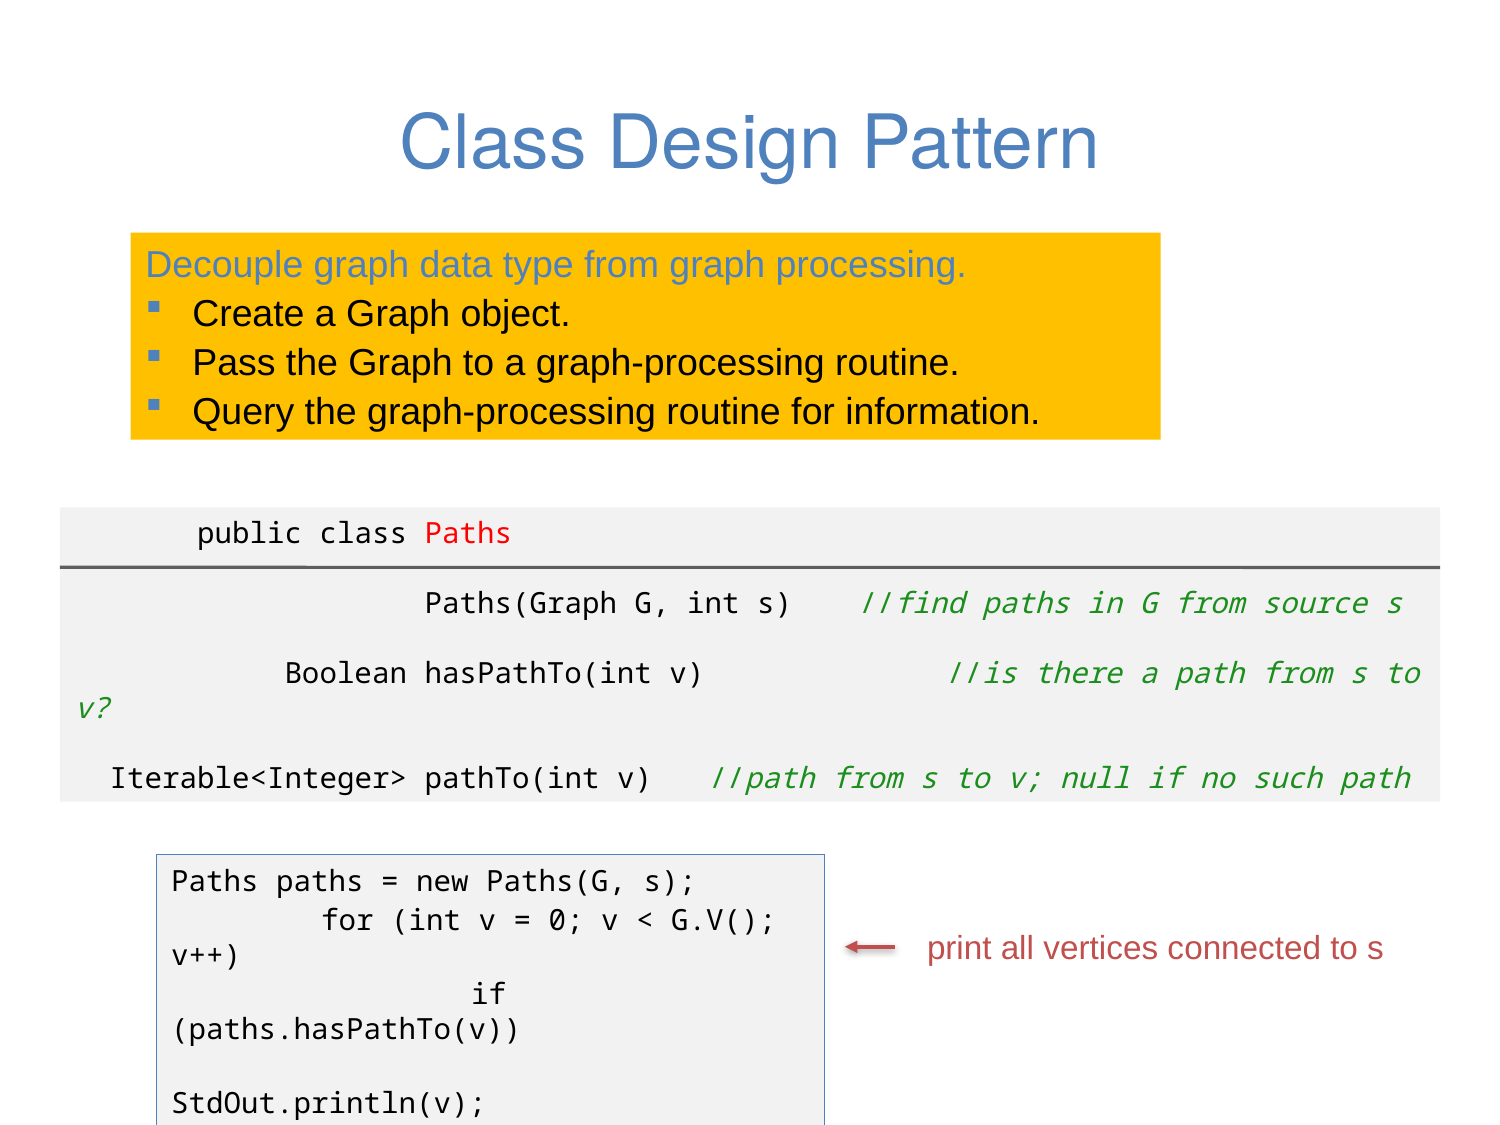

# Class Design Pattern
Decouple graph data type from graph processing.
Create a Graph object.
Pass the Graph to a graph-processing routine.
Query the graph-processing routine for information.
       public class Paths

                    Paths(Graph G, int s) 	  //find paths in G from source s

            Boolean hasPathTo(int v) 	       //is there a path from s to v?

  Iterable<Integer> pathTo(int v) 	  //path from s to v; null if no such path

Paths paths = new Paths(G, s);
	for (int v = 0; v < G.V(); v++)
		if (paths.hasPathTo(v))
			StdOut.println(v);
print all vertices connected to s